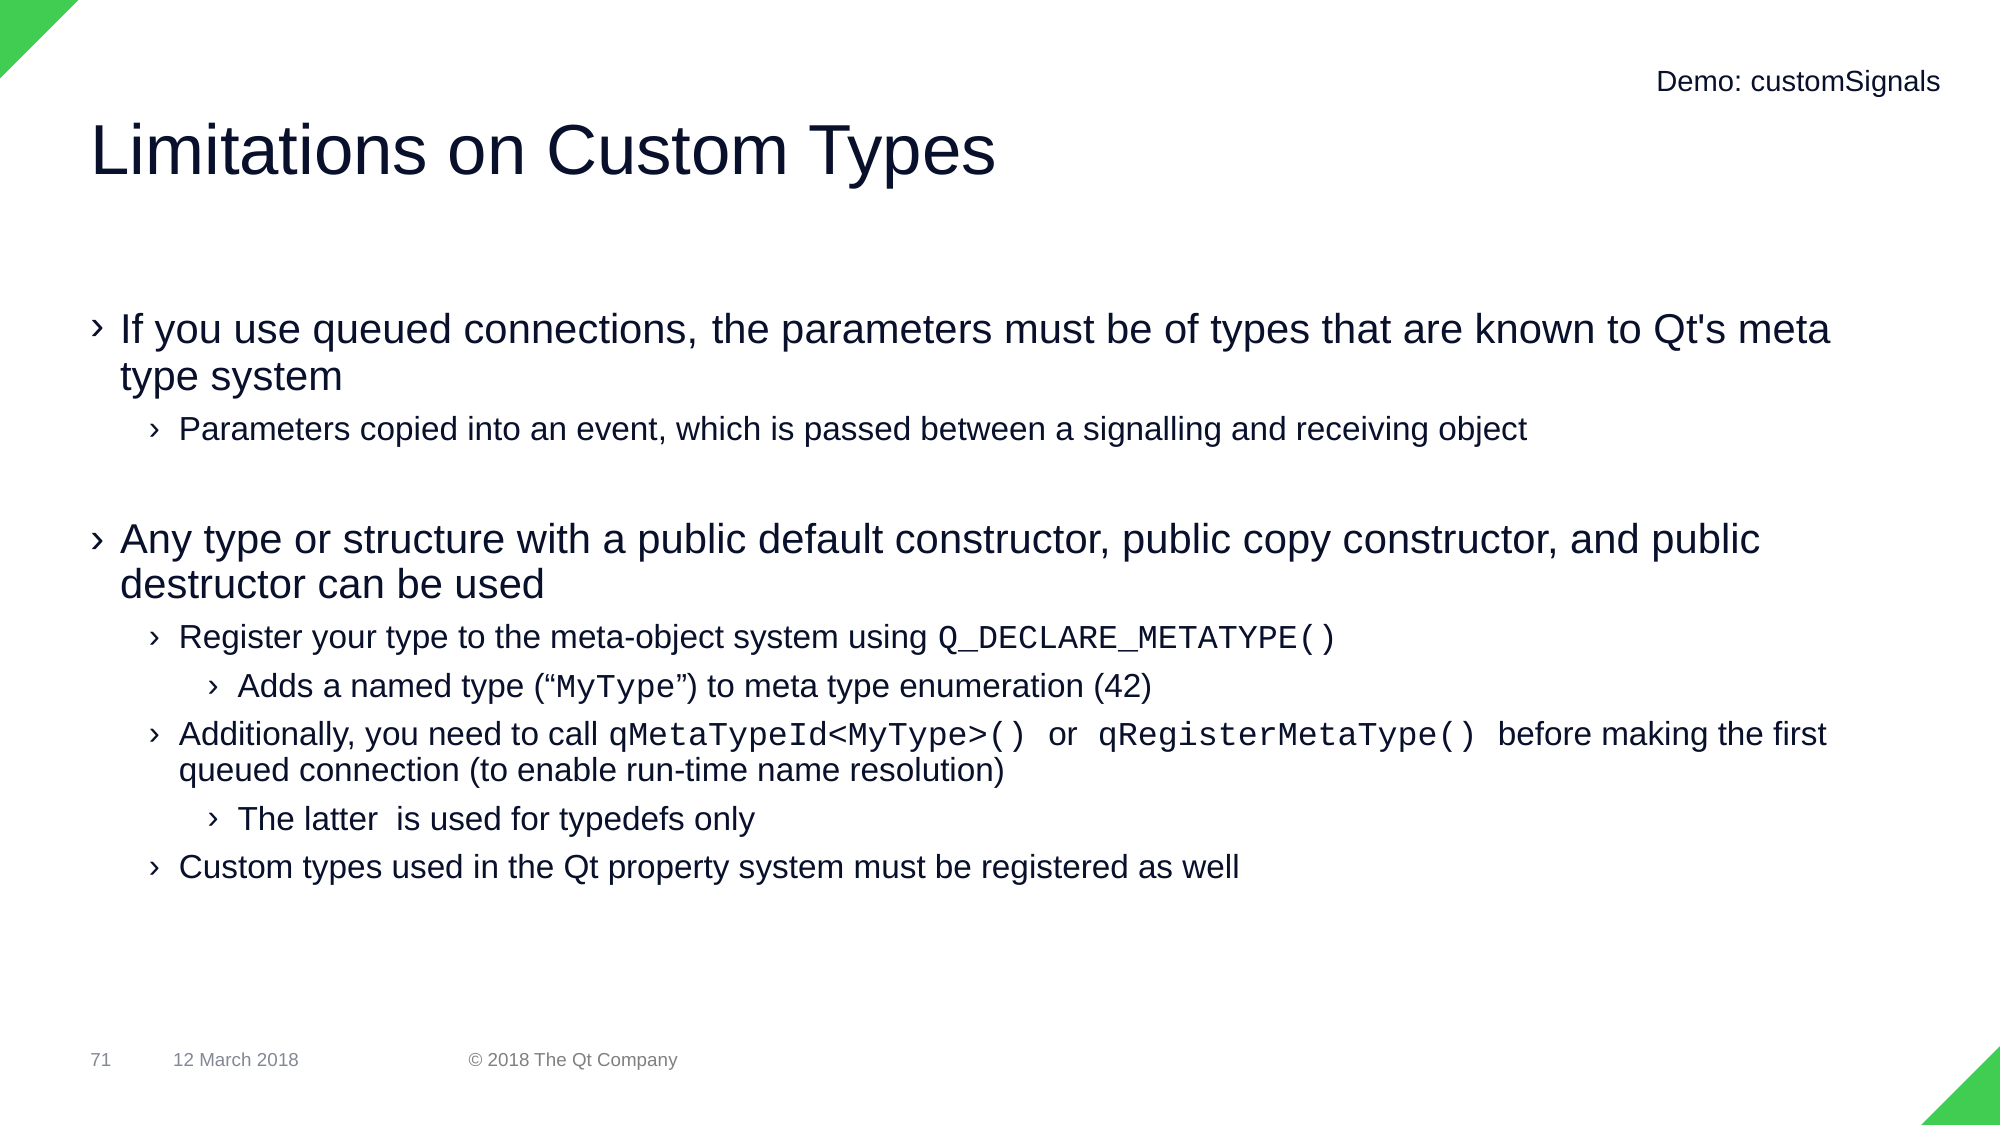

Demo: customSignals
# Limitations on Custom Types
If you use queued connections, the parameters must be of types that are known to Qt's meta type system
Parameters copied into an event, which is passed between a signalling and receiving object

Any type or structure with a public default constructor, public copy constructor, and public destructor can be used
Register your type to the meta-object system using Q_DECLARE_METATYPE()
Adds a named type (“MyType”) to meta type enumeration (42)
Additionally, you need to call qMetaTypeId<MyType>() or qRegisterMetaType() before making the first queued connection (to enable run-time name resolution)
The latter  is used for typedefs only
Custom types used in the Qt property system must be registered as well

71
12 March 2018
© 2018 The Qt Company